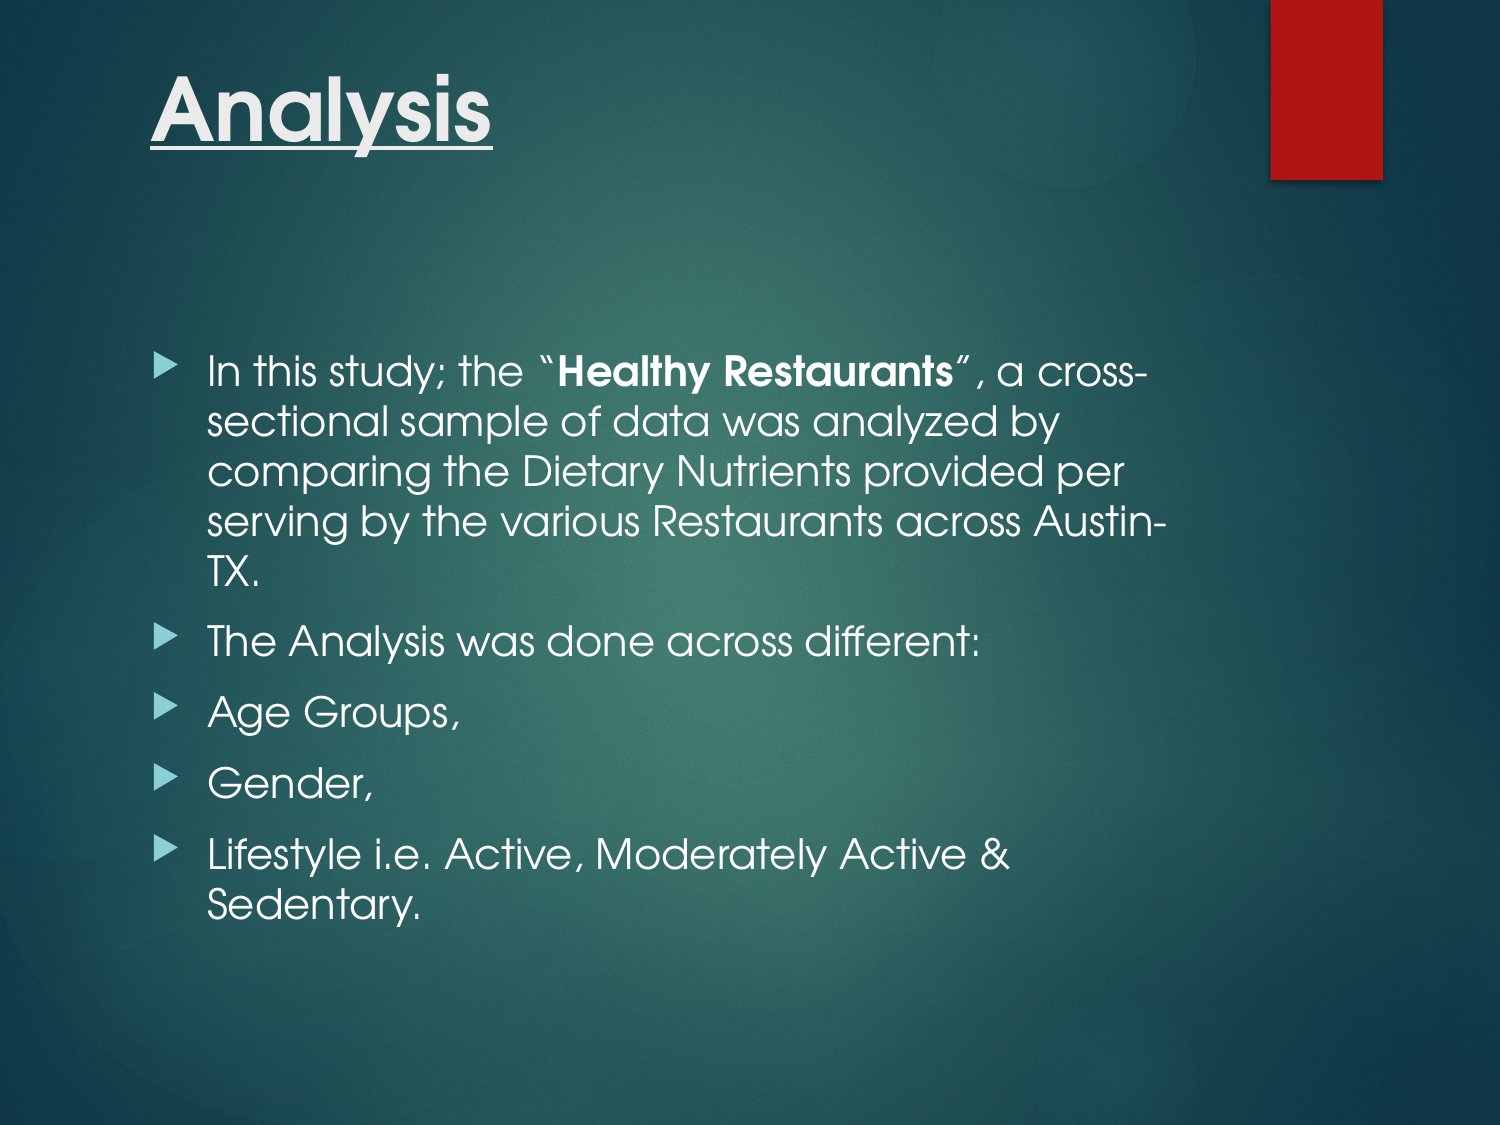

Analysis
In this study; the “Healthy Restaurants”, a cross-sectional sample of data was analyzed by comparing the Dietary Nutrients provided per serving by the various Restaurants across Austin-TX.
The Analysis was done across different:
Age Groups,
Gender,
Lifestyle i.e. Active, Moderately Active & Sedentary.